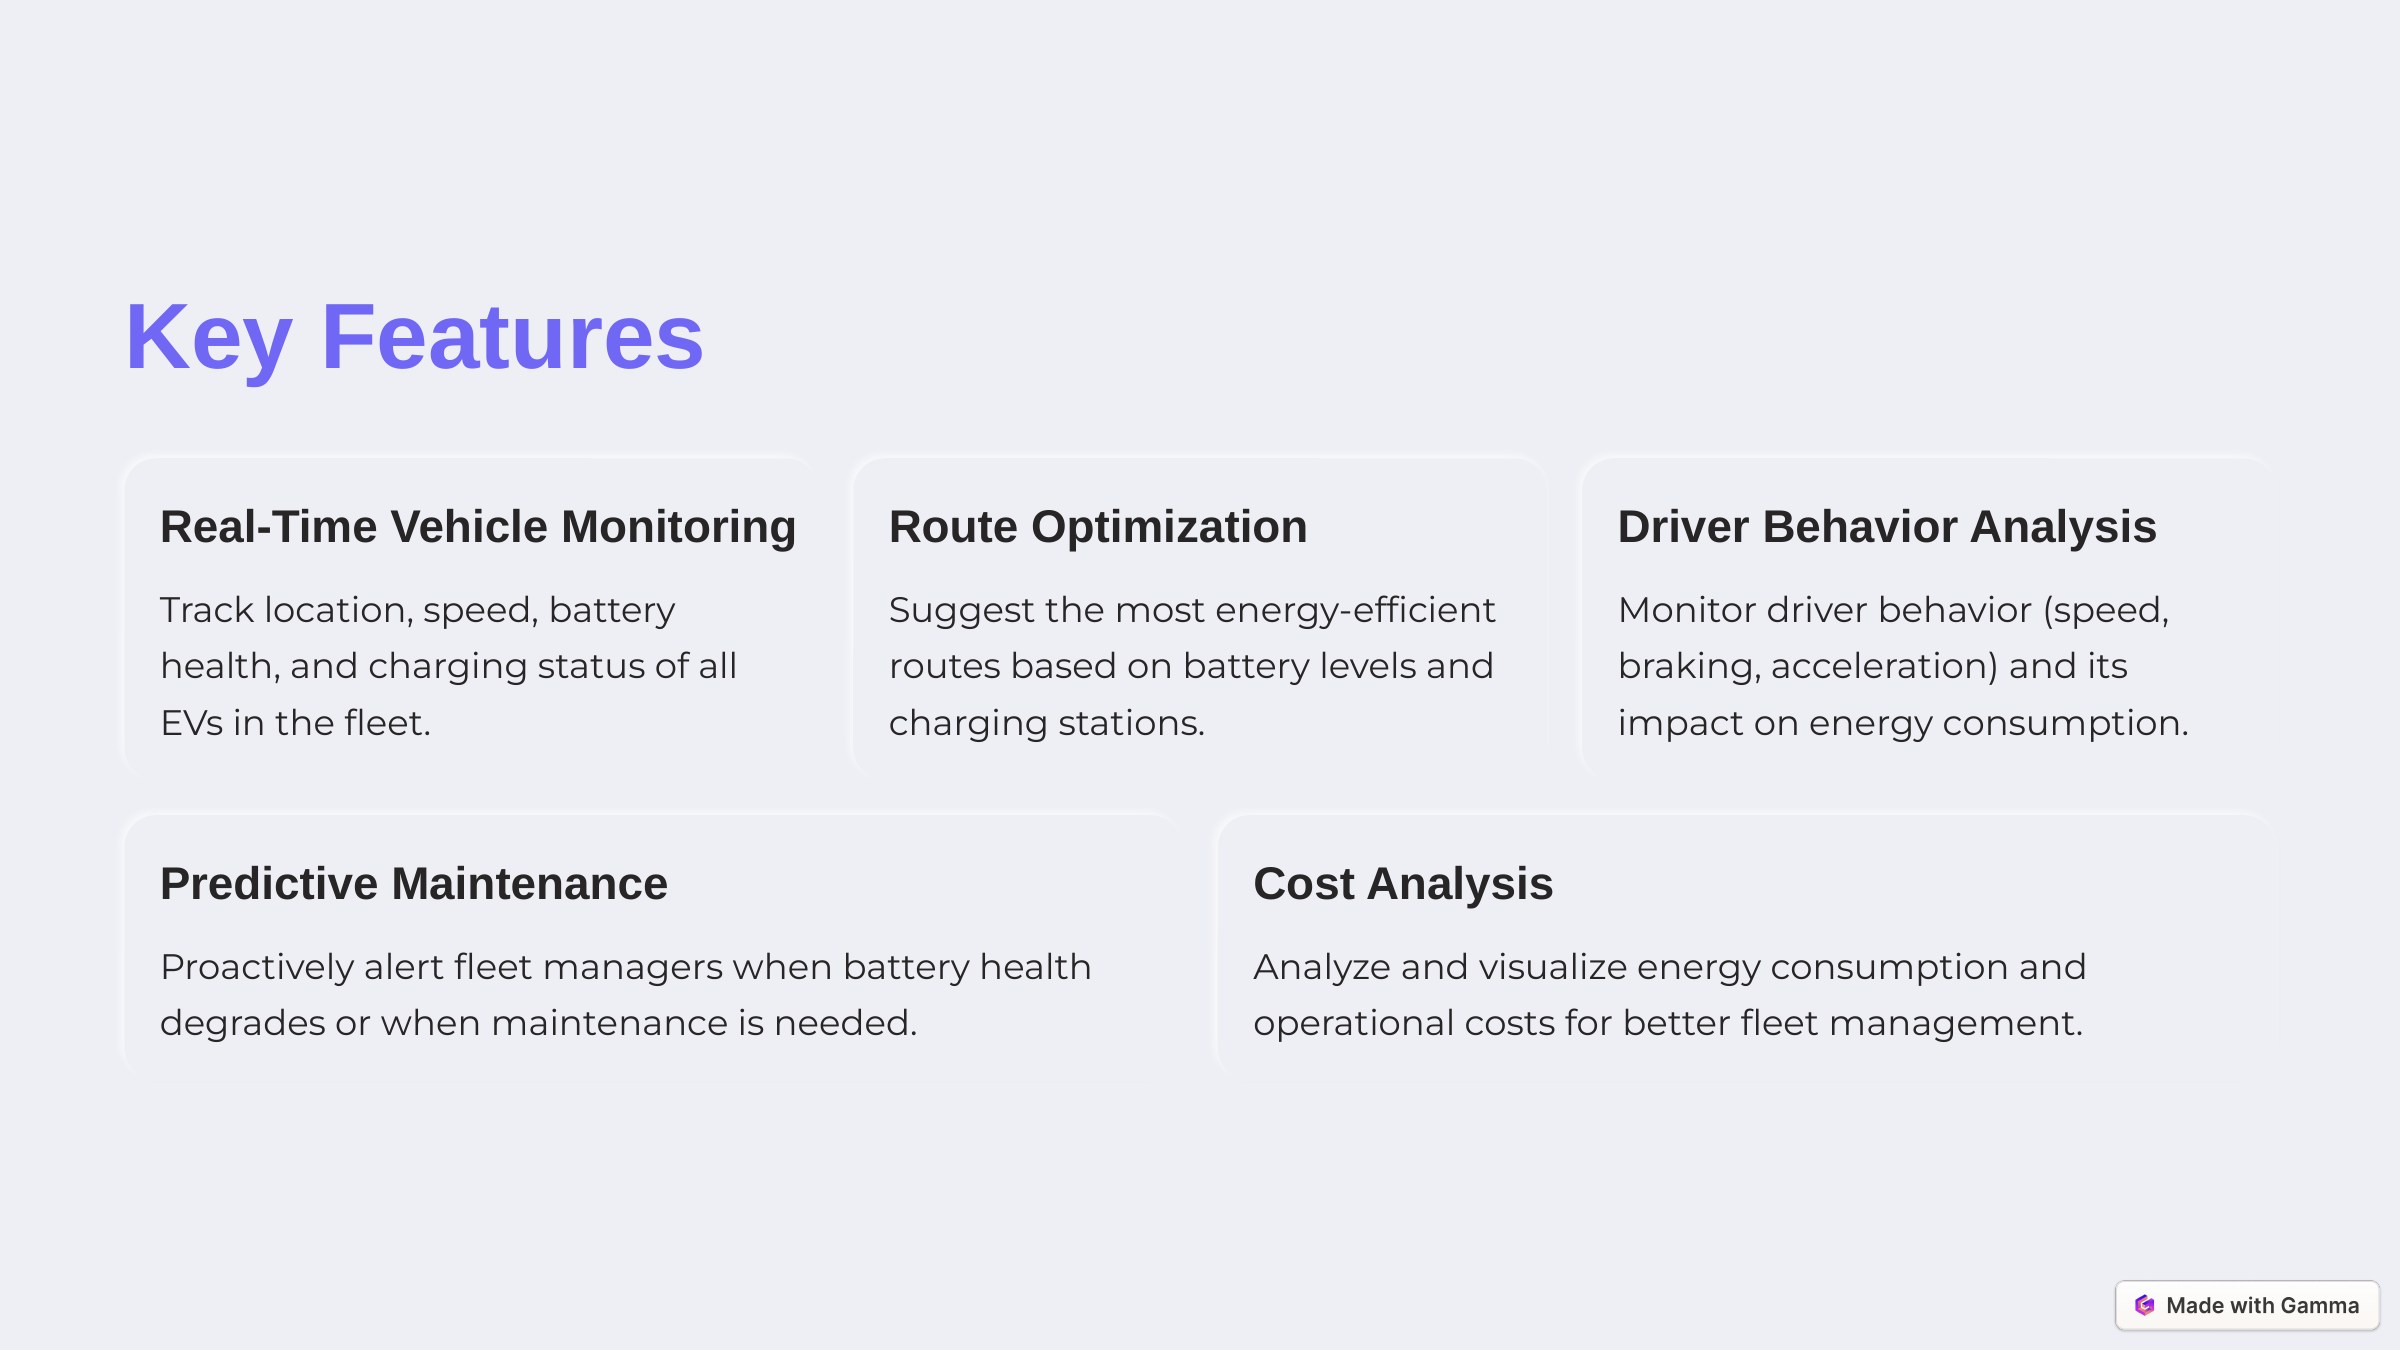

Key Features

Real-Time Vehicle Monitoring
Route Optimization
Driver Behavior Analysis
Track location, speed, battery health, and charging status of all EVs in the fleet.
Suggest the most energy-efficient routes based on battery levels and charging stations.
Monitor driver behavior (speed, braking, acceleration) and its impact on energy consumption.

Predictive Maintenance
Cost Analysis
Proactively alert fleet managers when battery health degrades or when maintenance is needed.
Analyze and visualize energy consumption and operational costs for better fleet management.